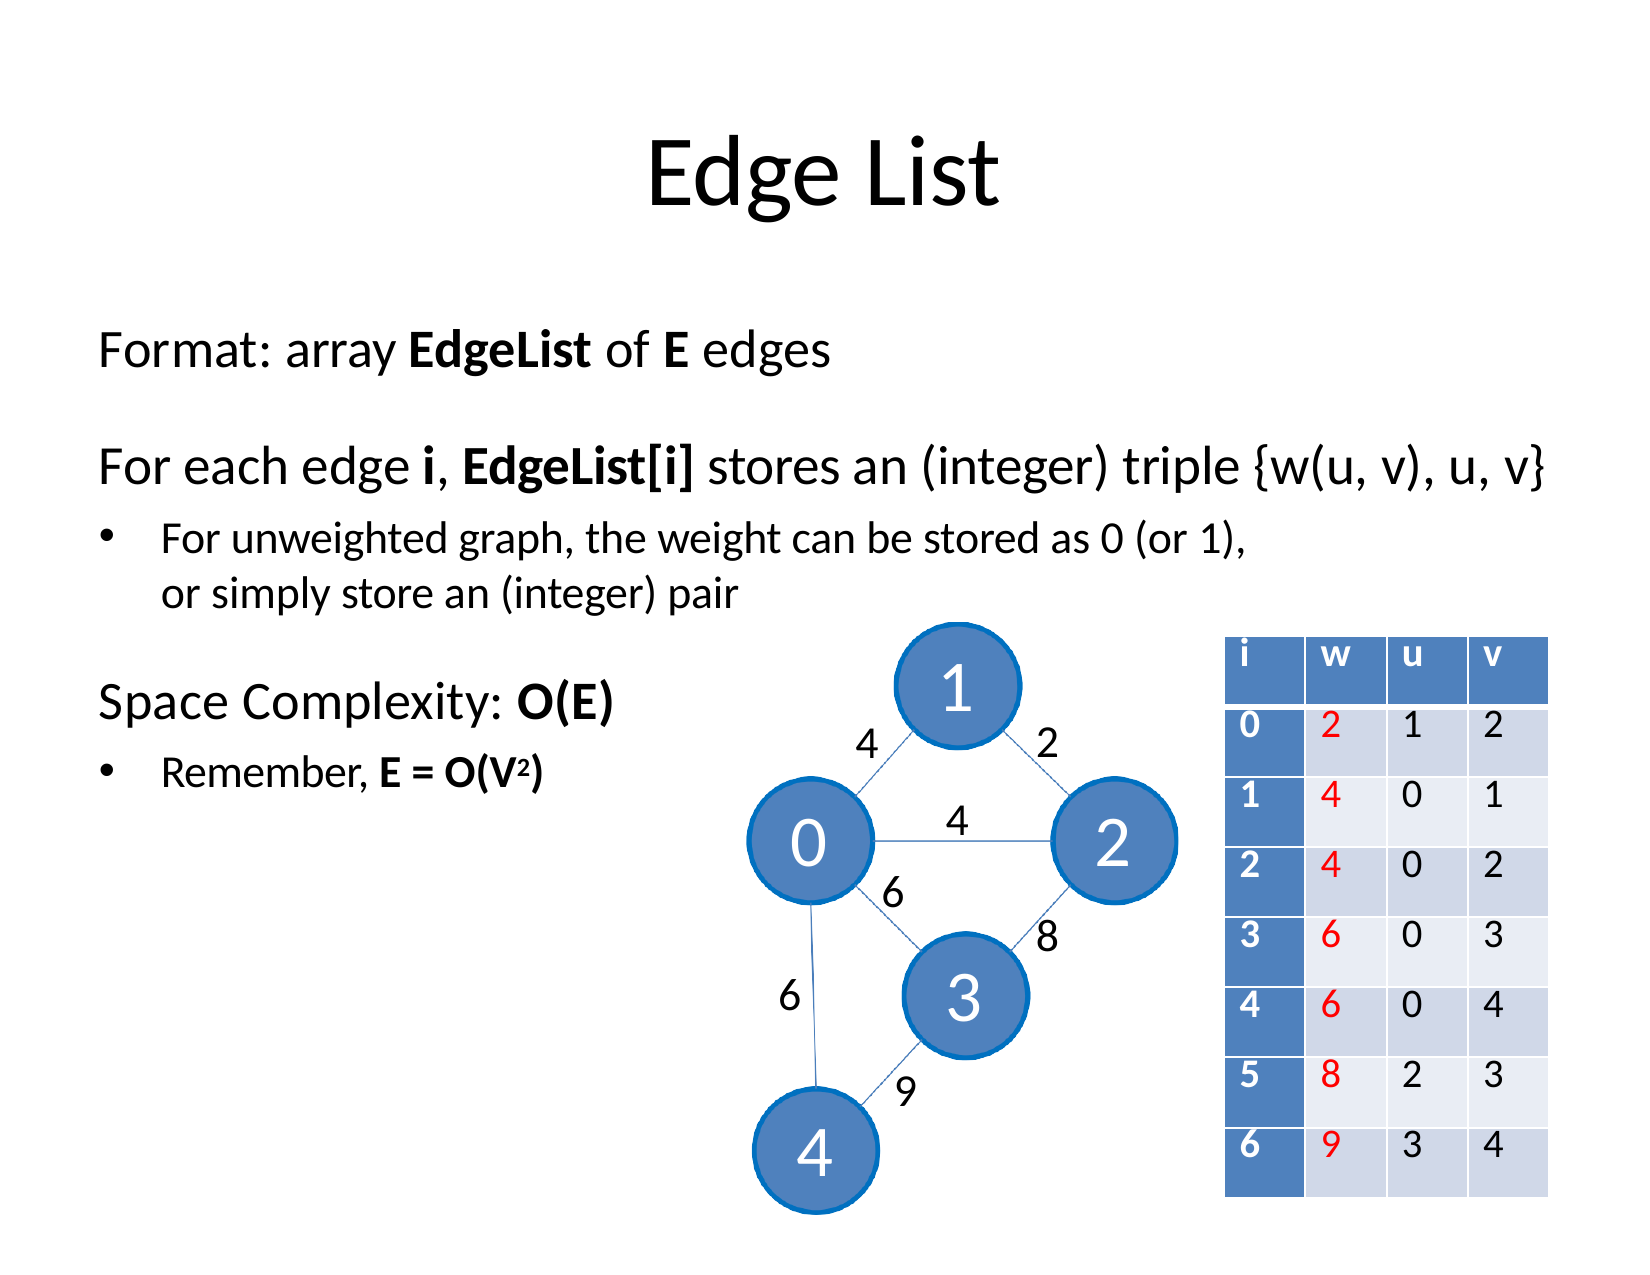

# Edge List
Format: array EdgeList of E edges

For each edge i, EdgeList[i] stores an (integer) triple {w(u, v), u, v}
For unweighted graph, the weight can be stored as 0 (or 1),  or simply store an (integer) pair

| i | w | u | v |
| --- | --- | --- | --- |
| 0 | 2 | 1 | 2 |
| 1 | 4 | 0 | 1 |
| 2 | 4 | 0 | 2 |
| 3 | 6 | 0 | 3 |
| 4 | 6 | 0 | 4 |
| 5 | 8 | 2 | 3 |
| 6 | 9 | 3 | 4 |
1
4
Space Complexity: O(E)
2
4
Remember, E = O(V2)
0
2
6
8
3
6
9
4